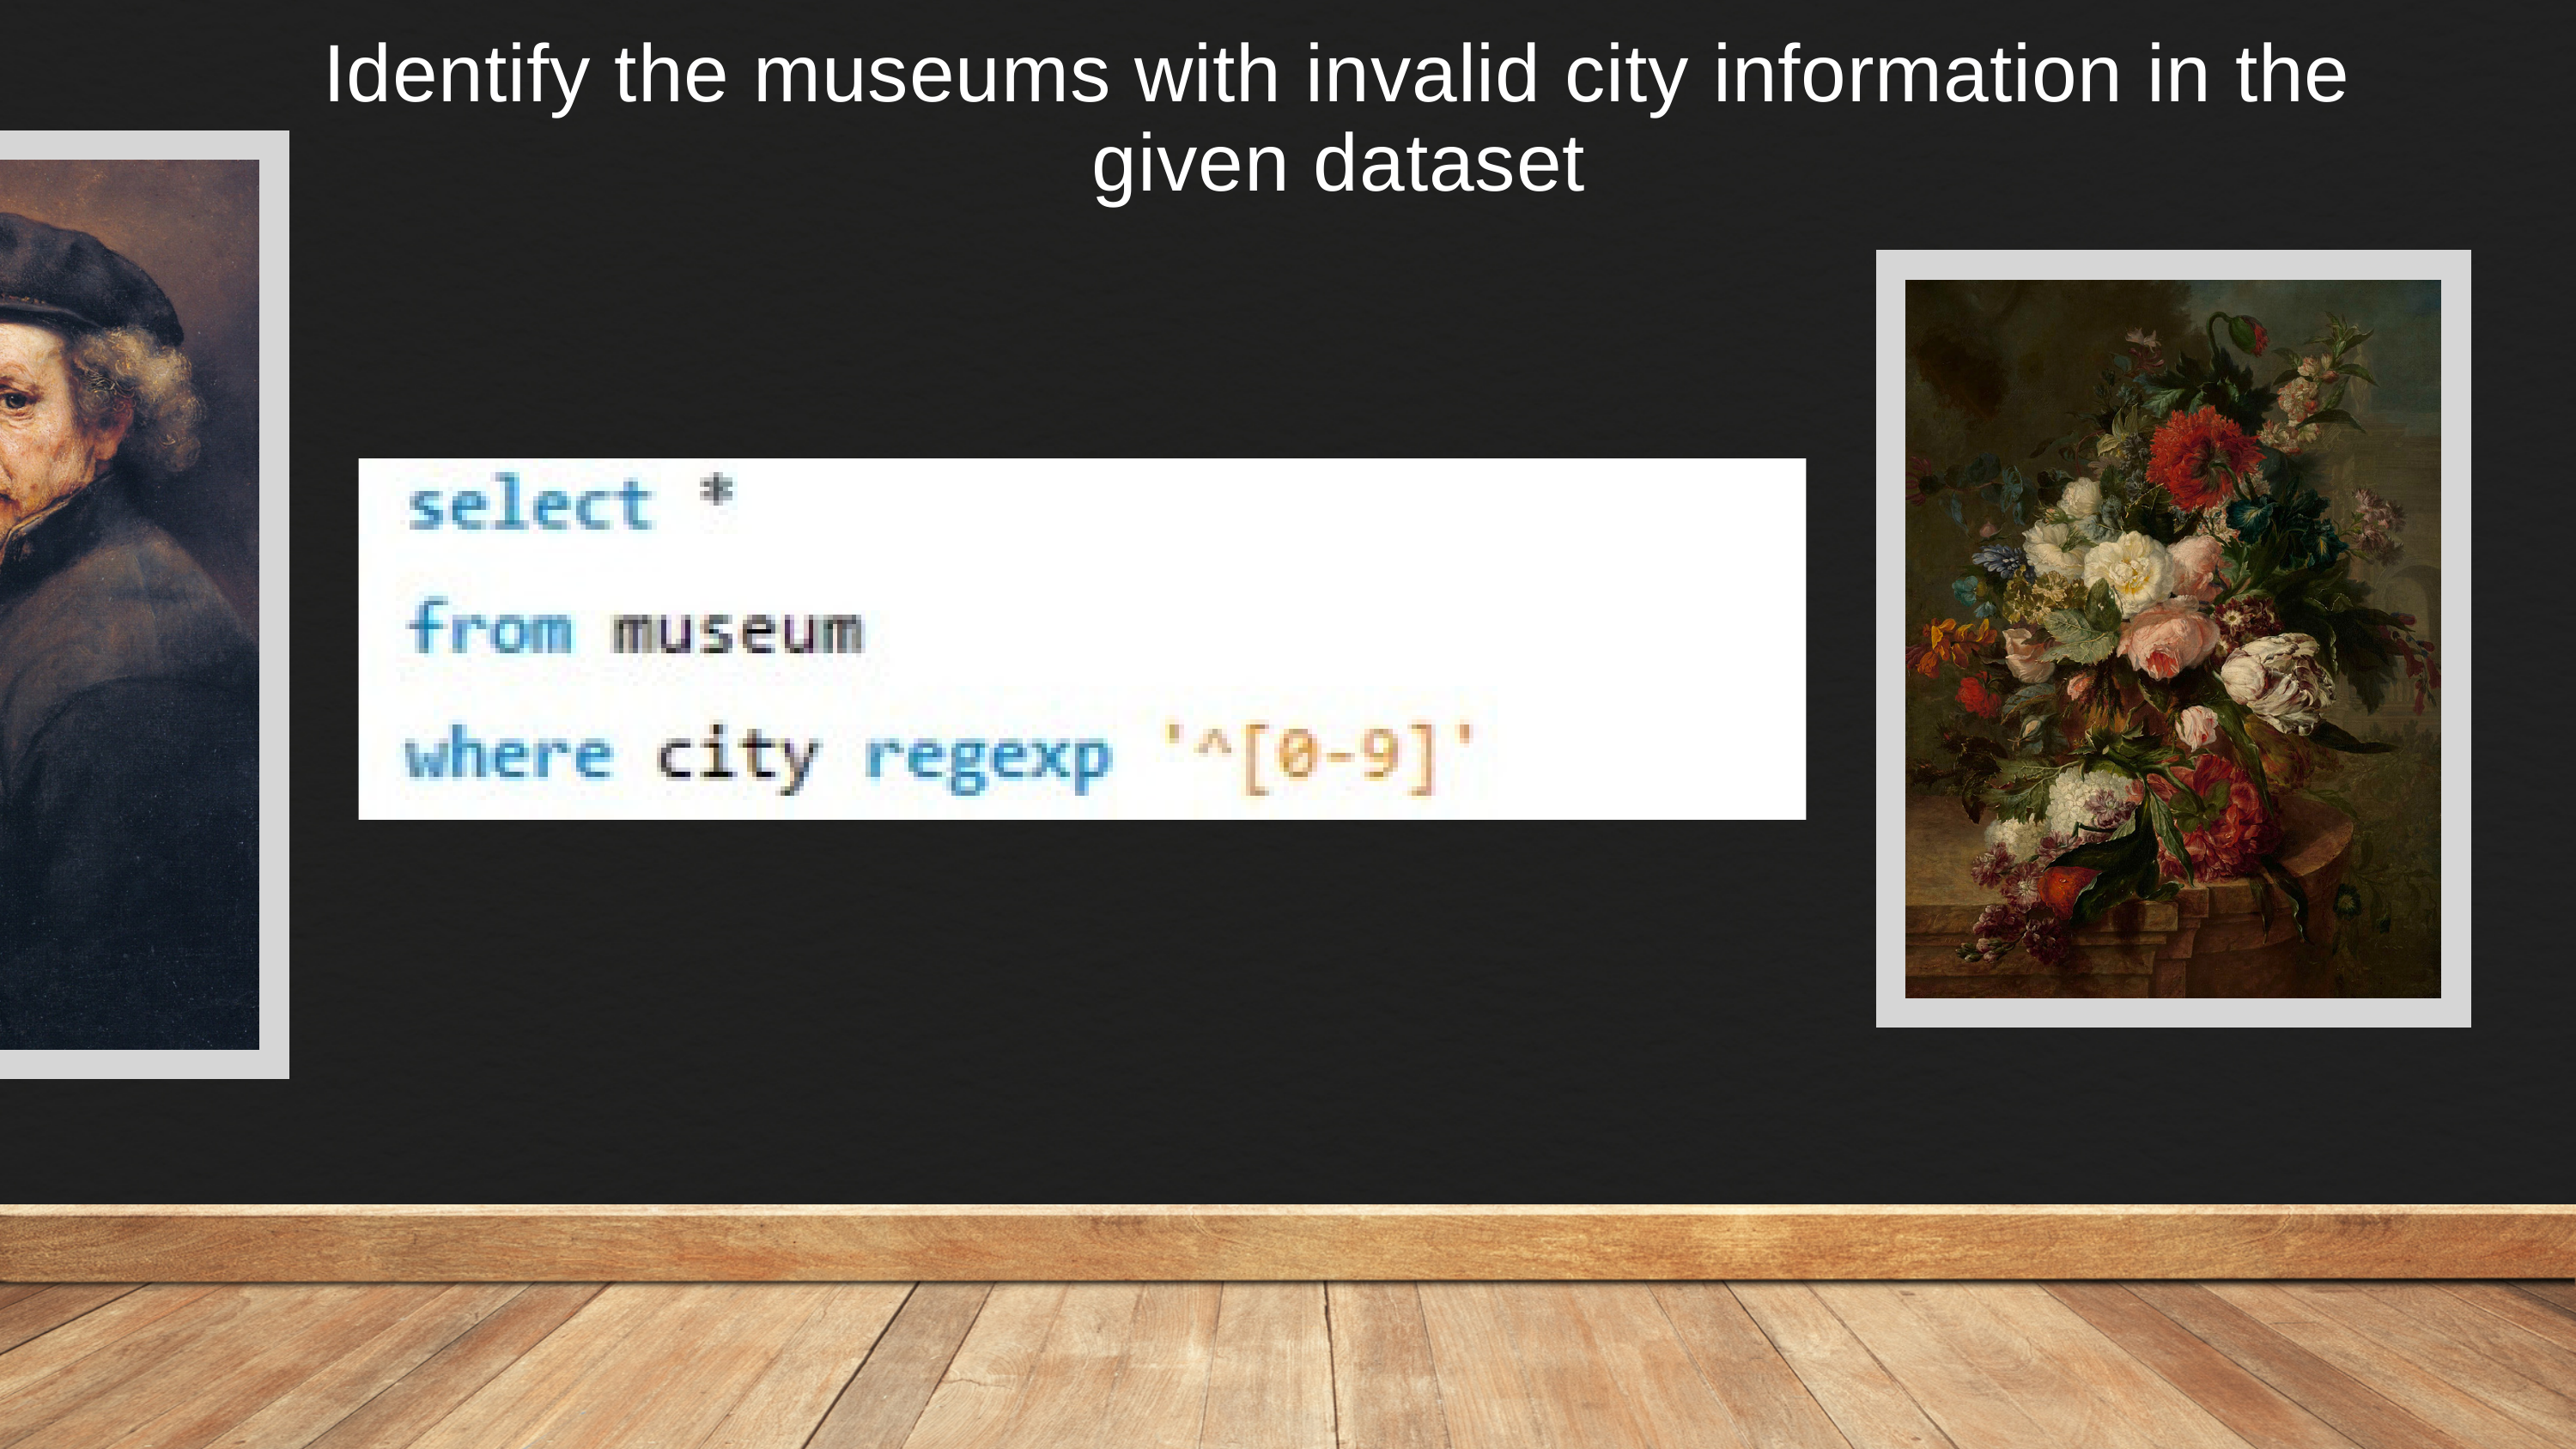

Identify the museums with invalid city information in the given dataset